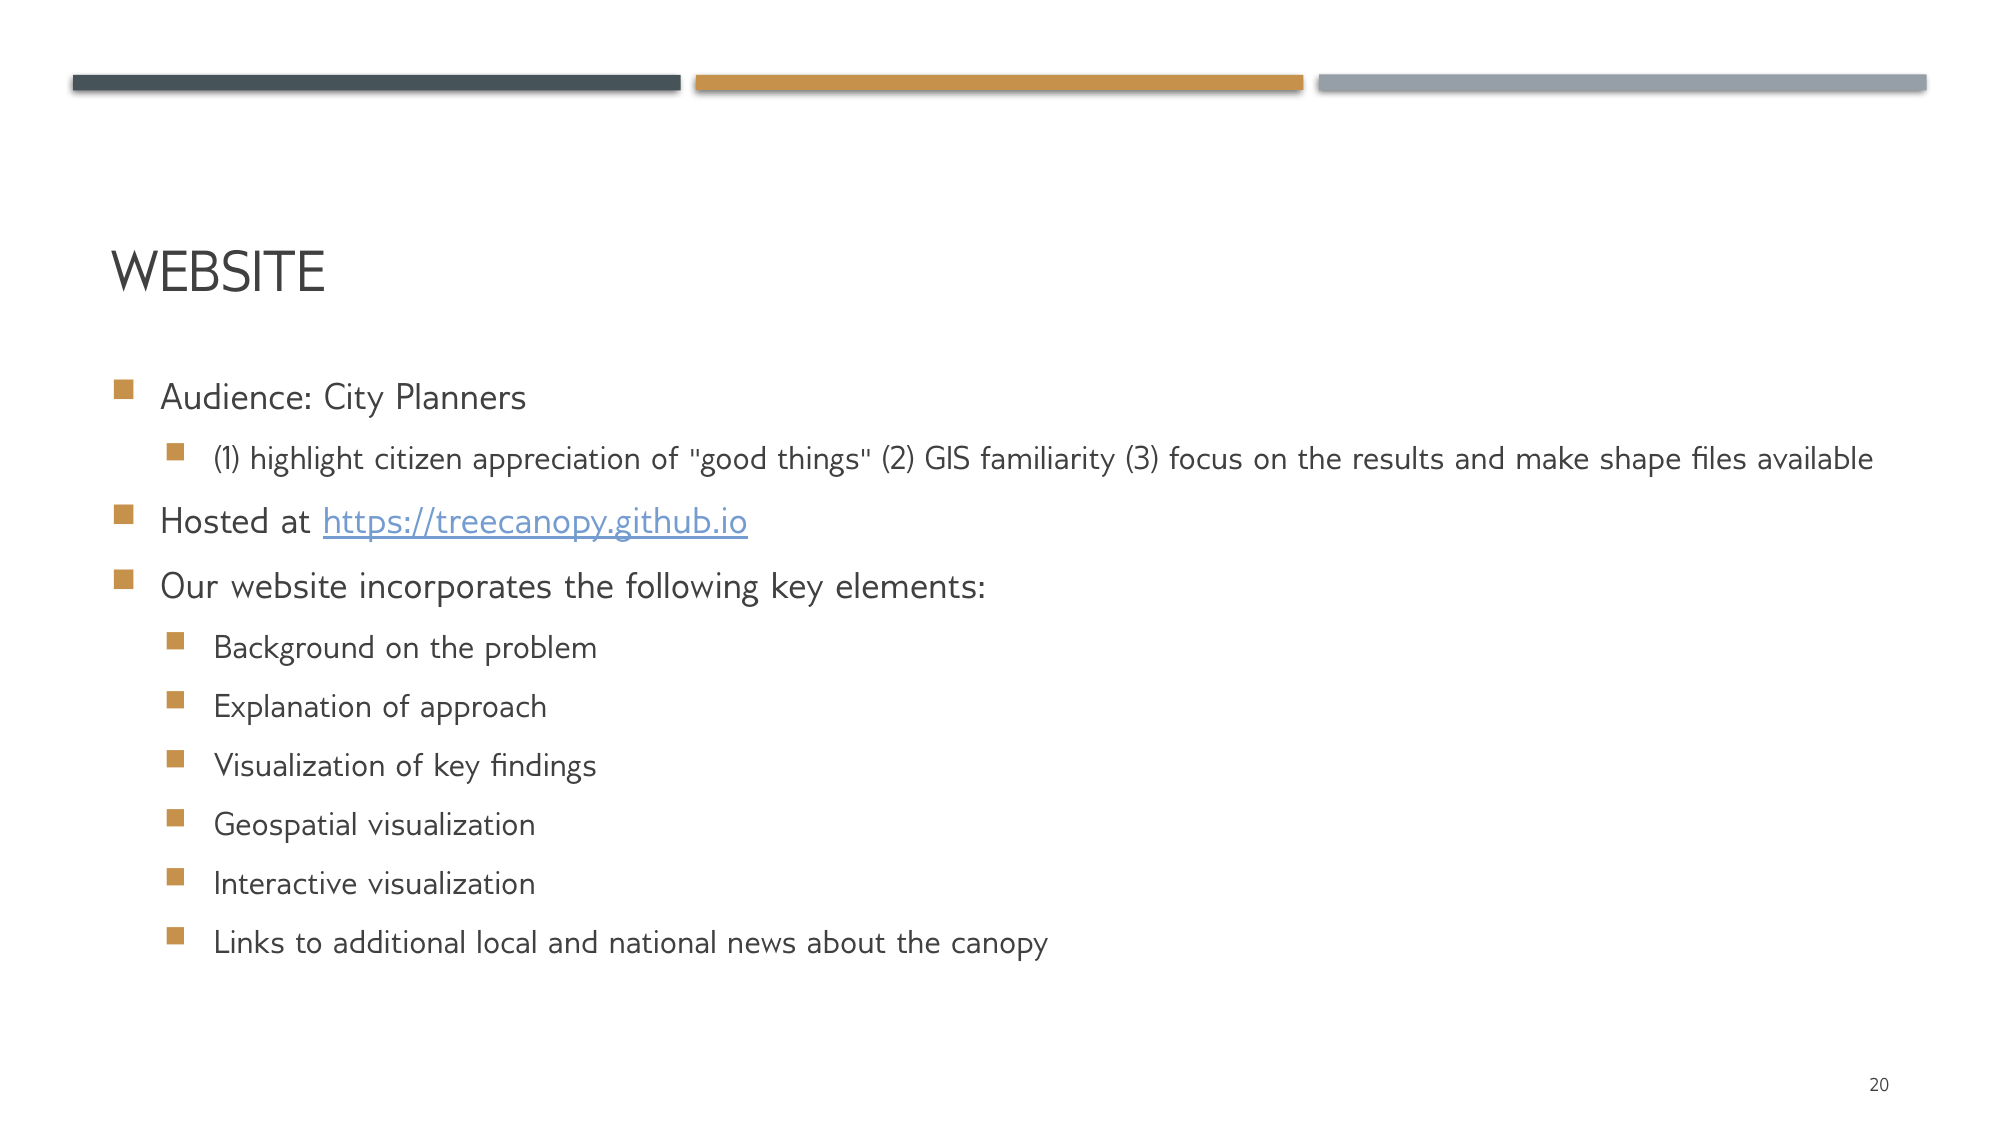

# Website
Audience: City Planners
(1) highlight citizen appreciation of "good things" (2) GIS familiarity (3) focus on the results and make shape files available
Hosted at https://treecanopy.github.io
Our website incorporates the following key elements:
Background on the problem
Explanation of approach
Visualization of key findings
Geospatial visualization
Interactive visualization
Links to additional local and national news about the canopy
20